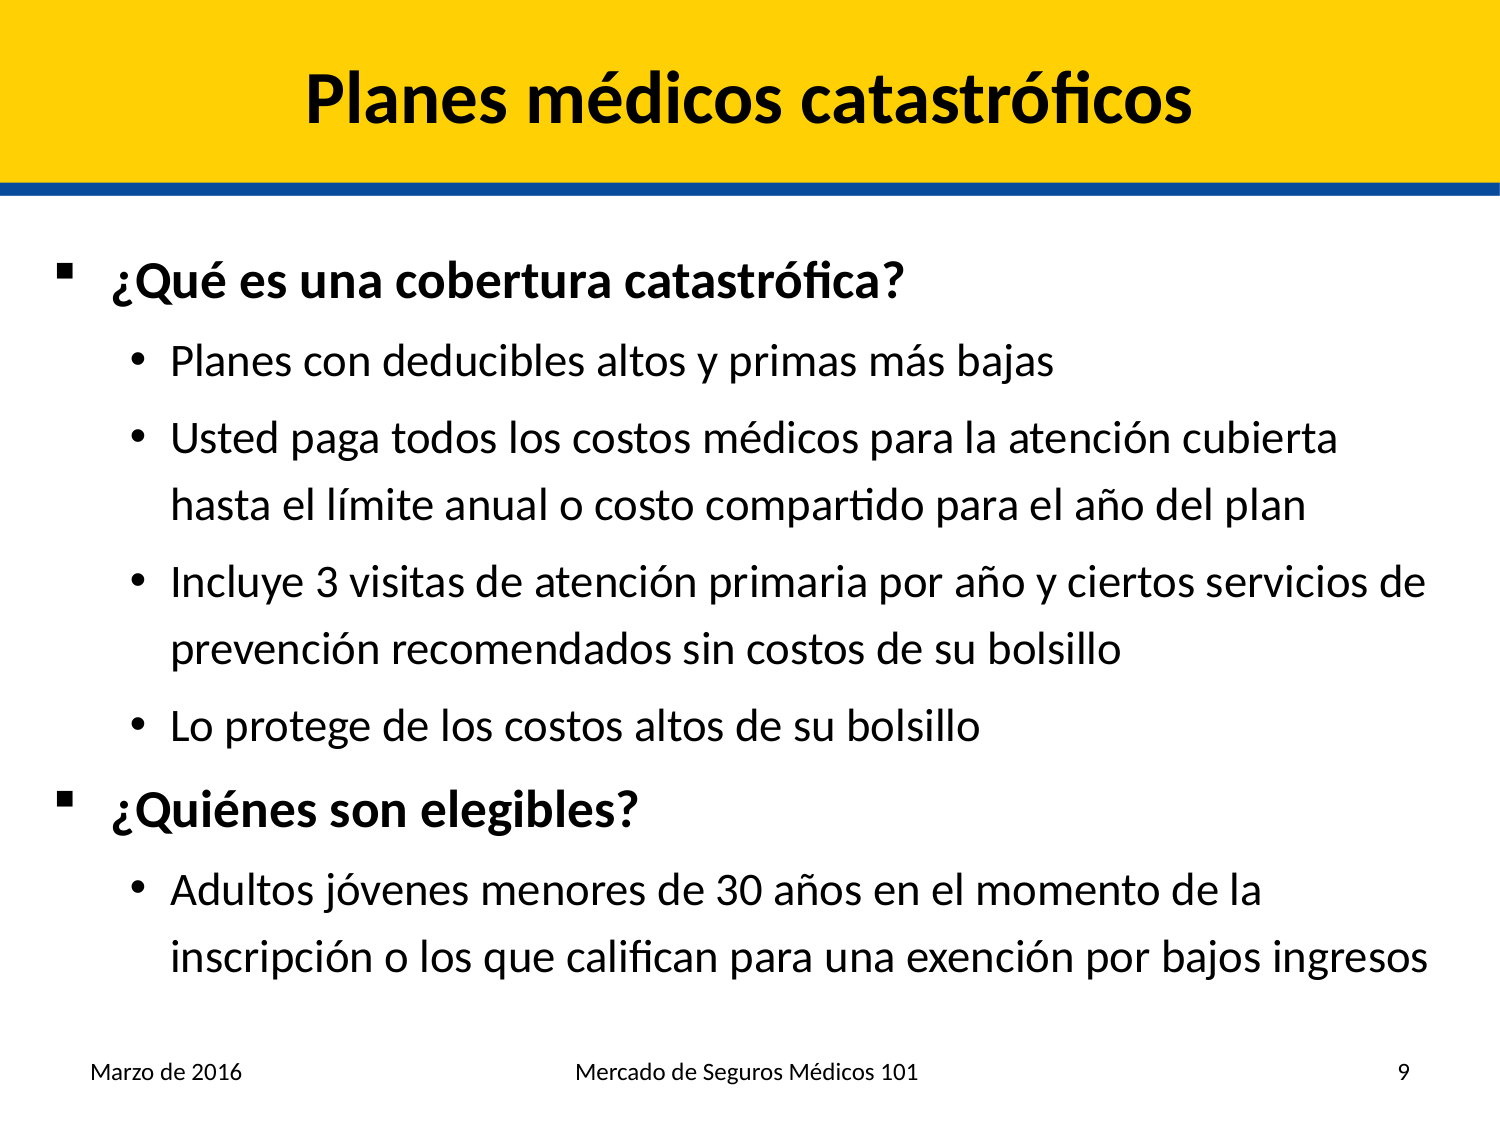

# Planes médicos catastróficos
¿Qué es una cobertura catastrófica?
Planes con deducibles altos y primas más bajas
Usted paga todos los costos médicos para la atención cubierta hasta el límite anual o costo compartido para el año del plan
Incluye 3 visitas de atención primaria por año y ciertos servicios de prevención recomendados sin costos de su bolsillo
Lo protege de los costos altos de su bolsillo
¿Quiénes son elegibles?
Adultos jóvenes menores de 30 años en el momento de la inscripción o los que califican para una exención por bajos ingresos
Marzo de 2016
Mercado de Seguros Médicos 101
9